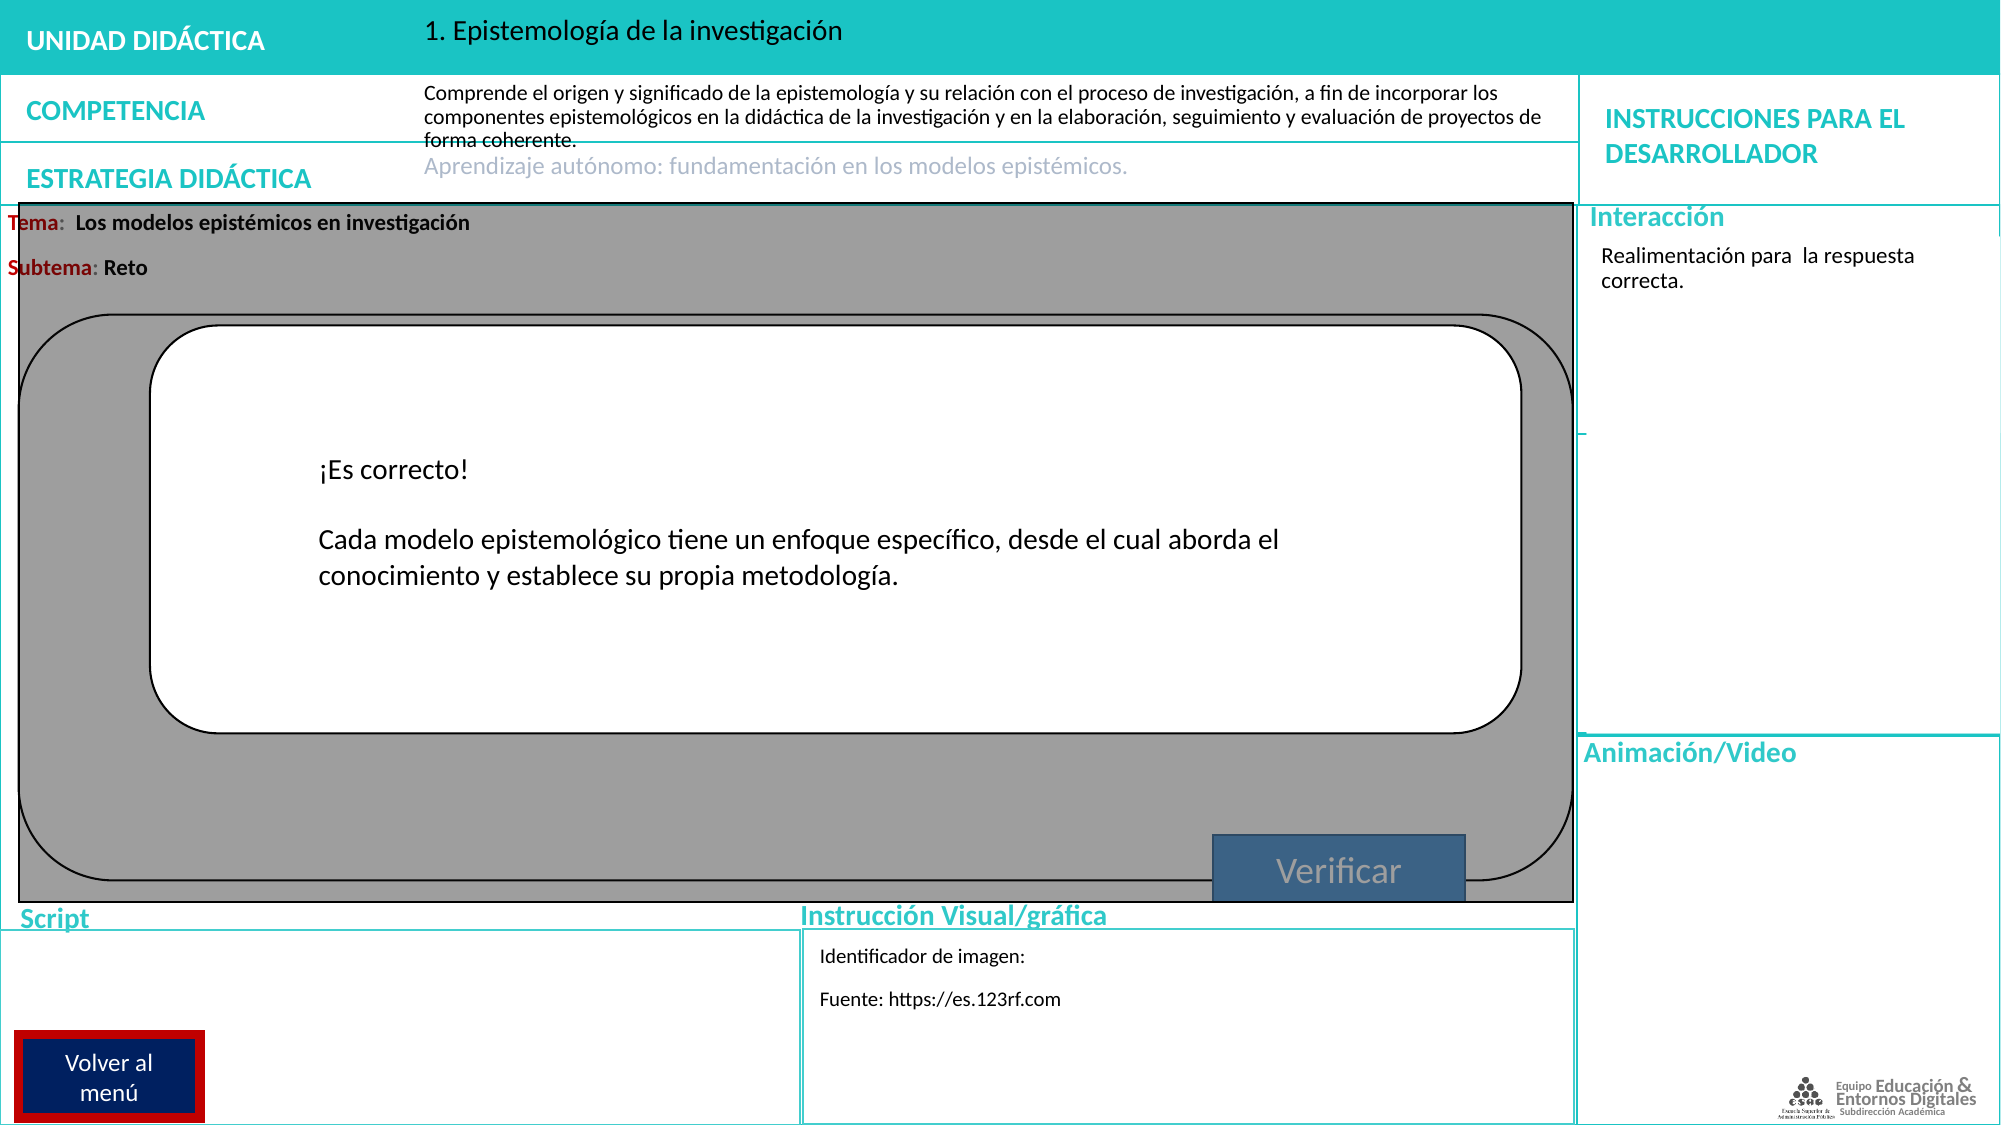

1. Epistemología de la investigación
Comprende el origen y significado de la epistemología y su relación con el proceso de investigación, a fin de incorporar los componentes epistemológicos en la didáctica de la investigación y en la elaboración, seguimiento y evaluación de proyectos de forma coherente.
Aprendizaje autónomo: fundamentación en los modelos epistémicos.

Tema:  Los modelos epistémicos en investigación
Subtema: Reto

Tipo de actividad: Arrastre (drag and drop)
El usuario deberá deslizar  opción de respuesta al modelo epistémico que le corresponde.
Para poder corroborar, el usuario deberá hacer clic en el botón “Verificar” para recibir la realimentación respectiva.
En esta página se activa el botón “Volver al menú” el cual lleva a la diapositiva 8.
Realimentación para  la respuesta correcta.

A continuación encontrará algunos de los modelos epistémicos tratados anteriormente.
Deslice la respuesta al modelo que le corresponde .
¡Es correcto!

Cada modelo epistemológico tiene un enfoque específico, desde el cual aborda el conocimiento y establece su propia metodología.

Estructuralismo
Positivismo
Materialismo
dialéctico
Pragmatismo
Sociologista
Pragmatismo

Verificar

Identificador de imagen:
Fuente: https://es.123rf.com

Volver al menú